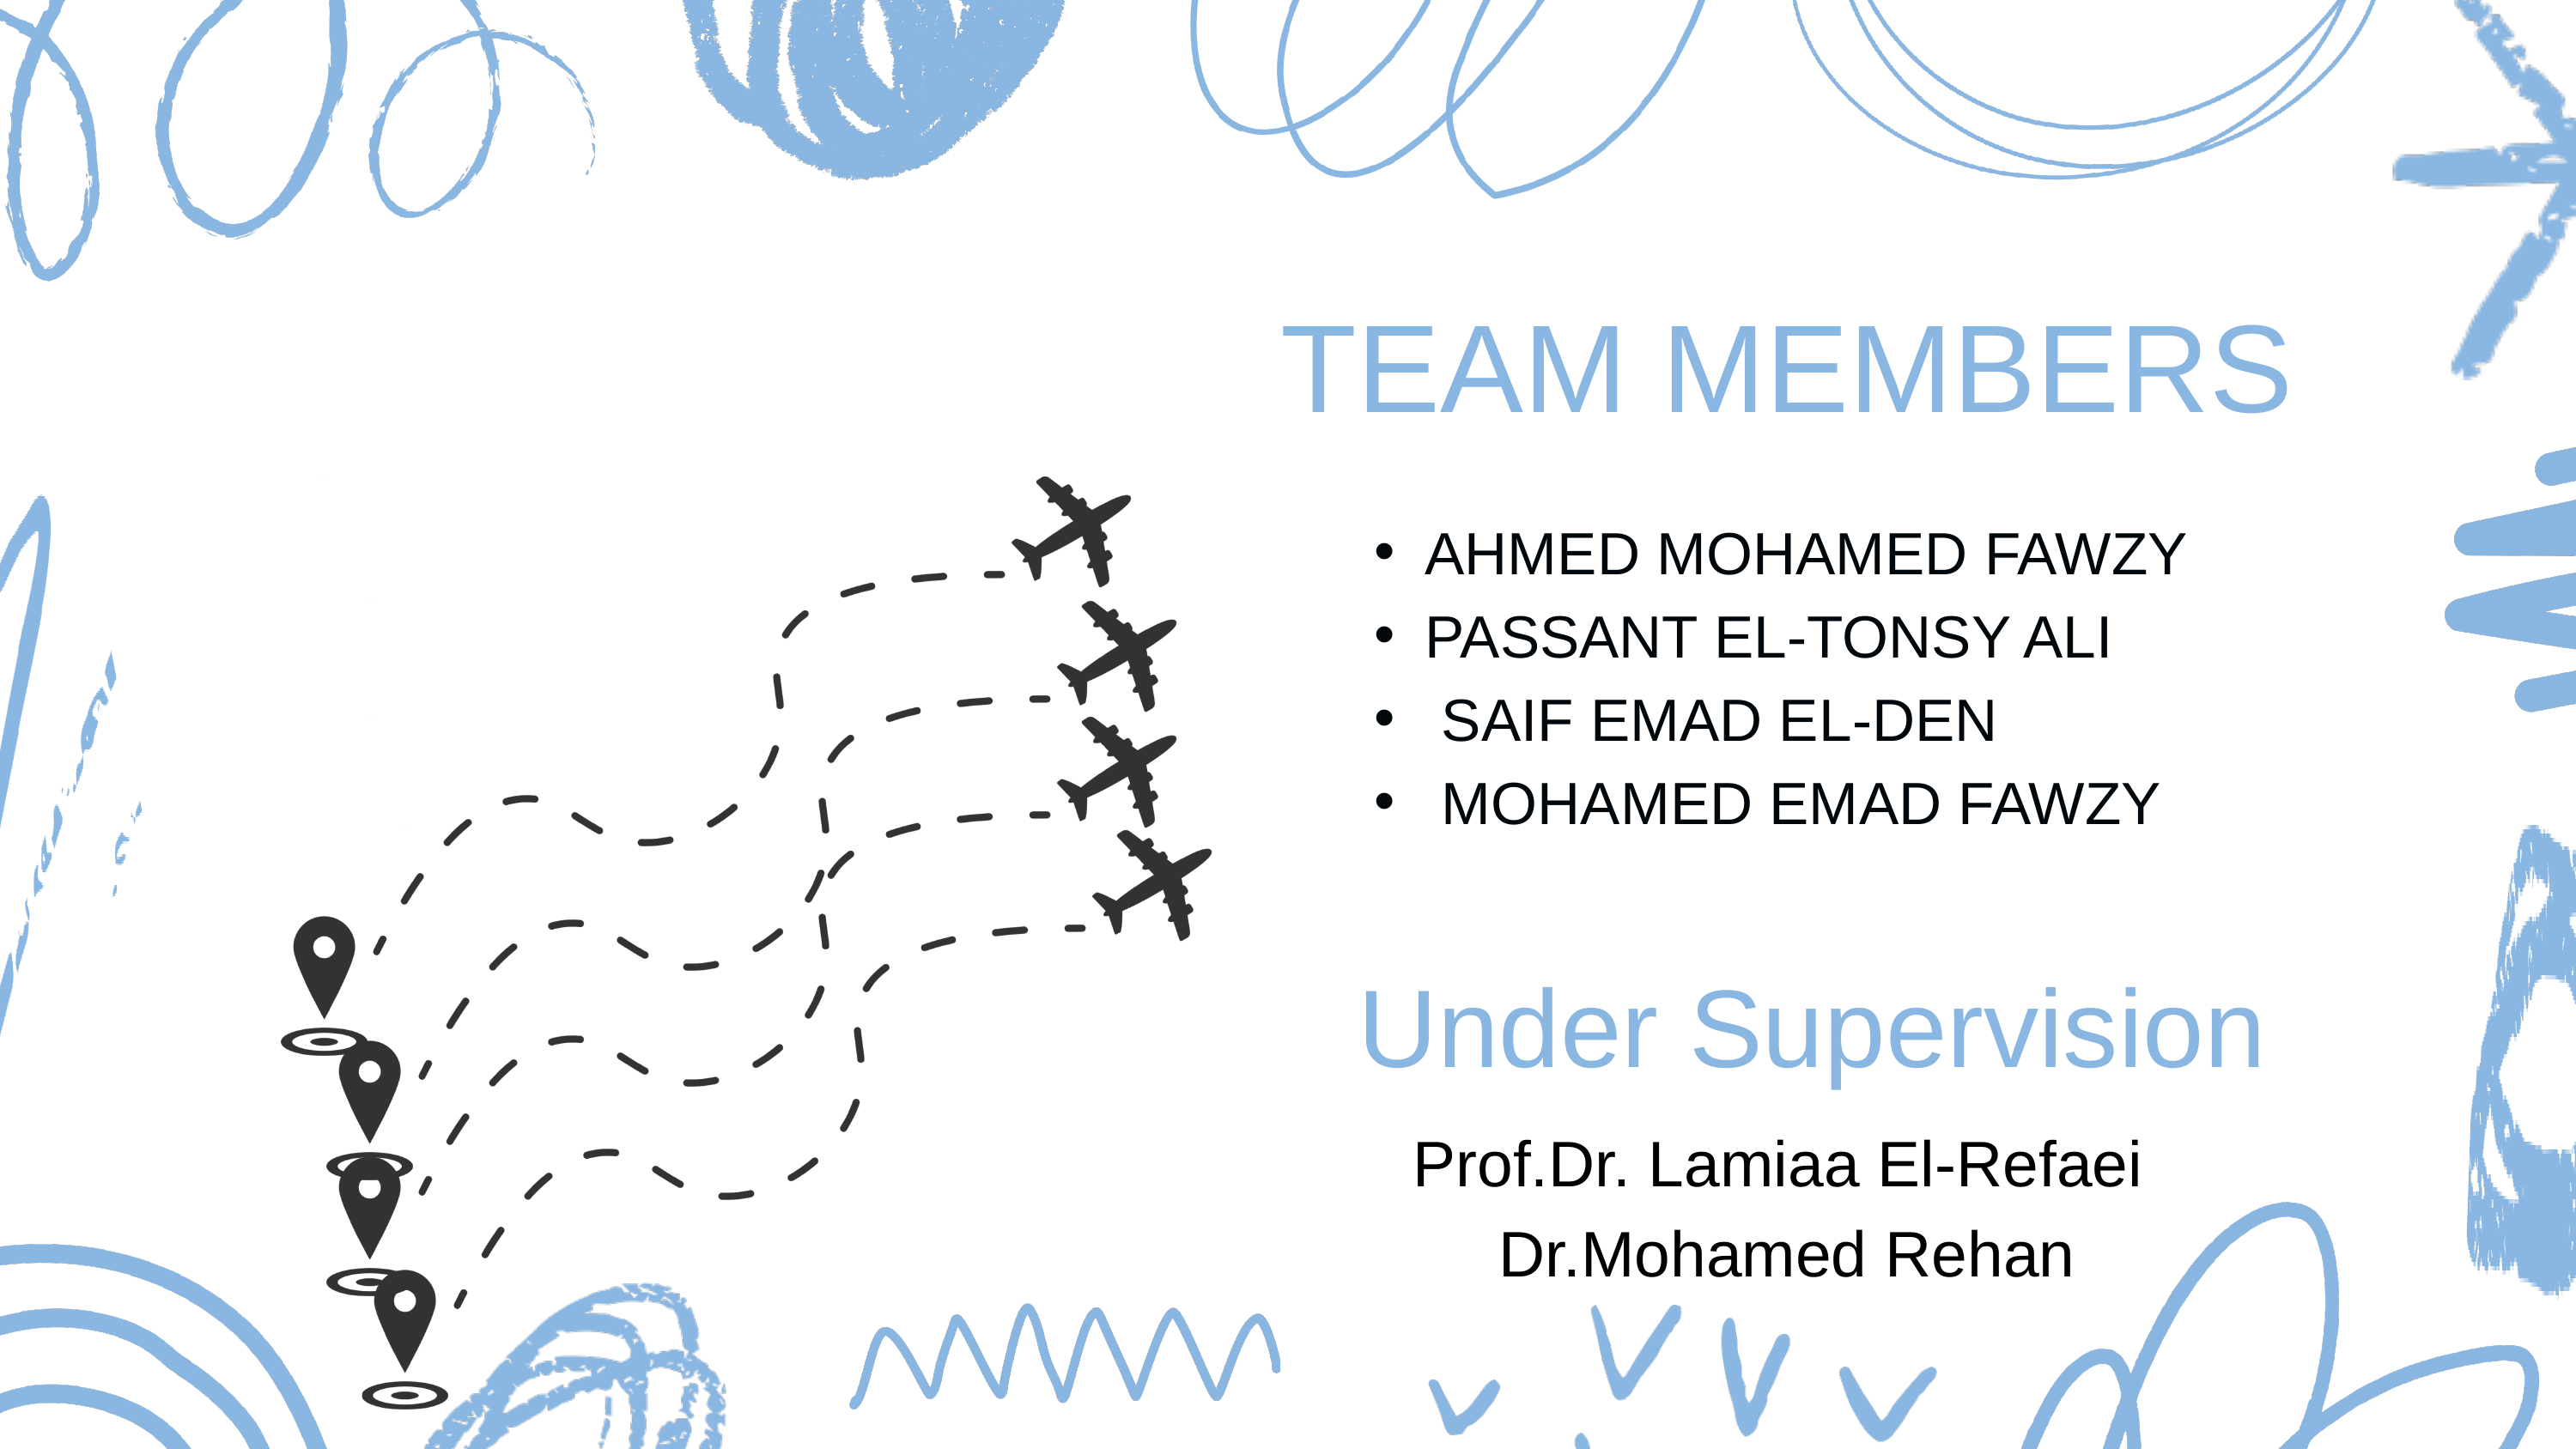

TEAM MEMBERS

AHMED MOHAMED FAWZY
PASSANT EL-TONSY ALI
 SAIF EMAD EL-DEN
 MOHAMED EMAD FAWZY

Under Supervision

Prof.Dr. Lamiaa El-Refaei
Dr.Mohamed Rehan